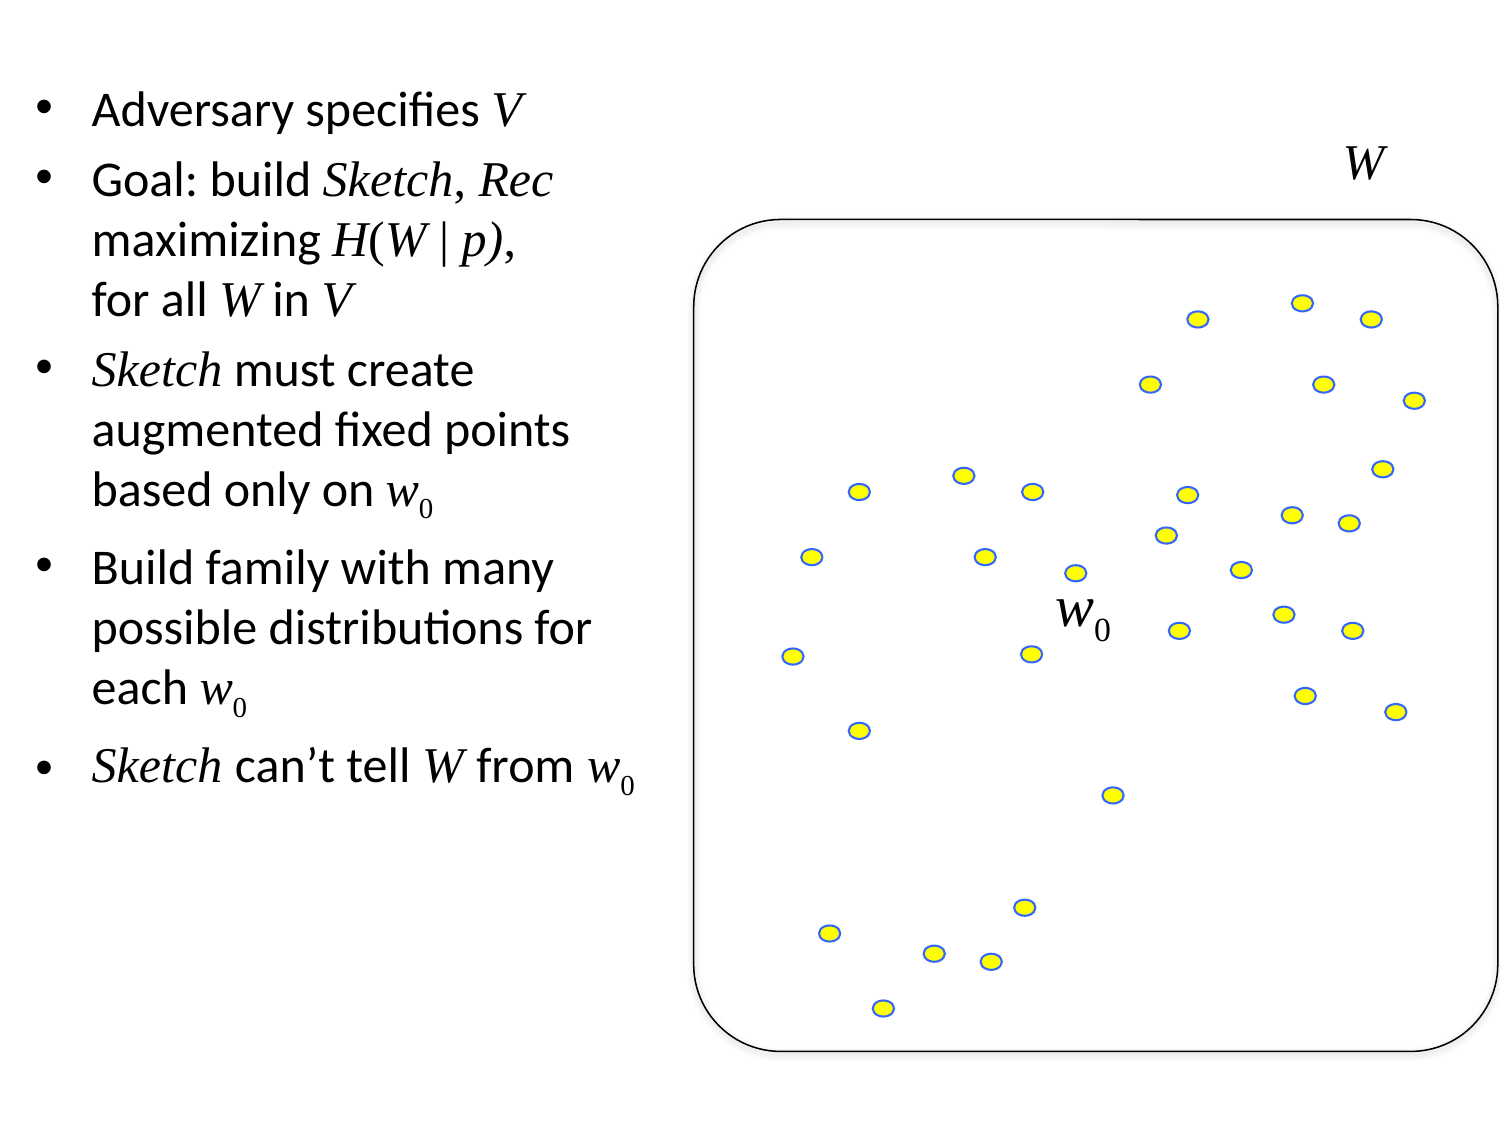

Adversary specifies V
Goal: build Sketch, Rec maximizing H(W | p),
for all W in V
Sketch must create augmented fixed points based only on w0
Build family with many possible distributions for each w0
Sketch can’t tell W from w0
W

w0